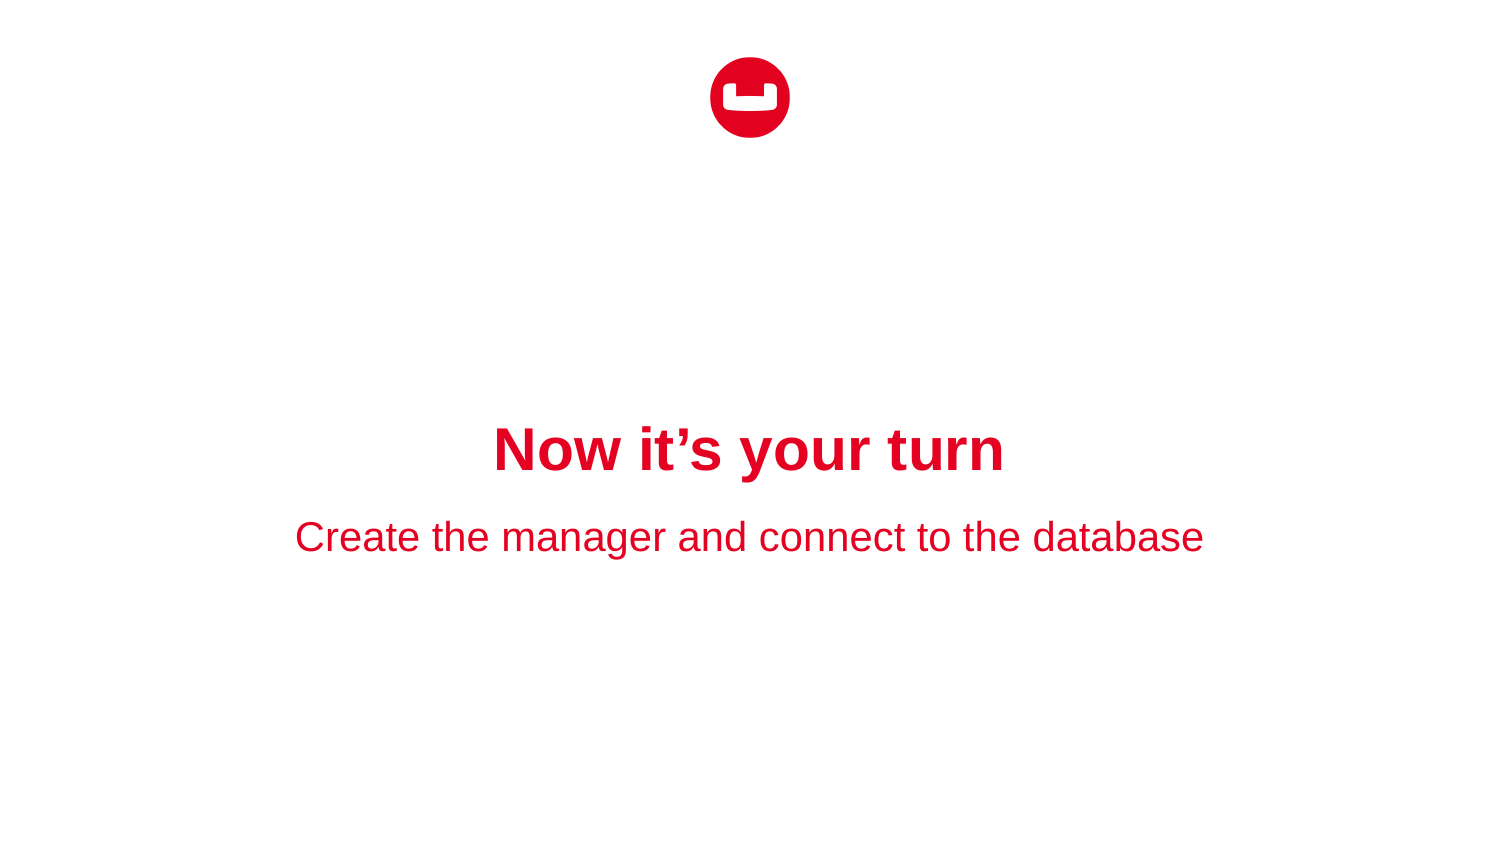

# Now it’s your turn
Create the manager and connect to the database